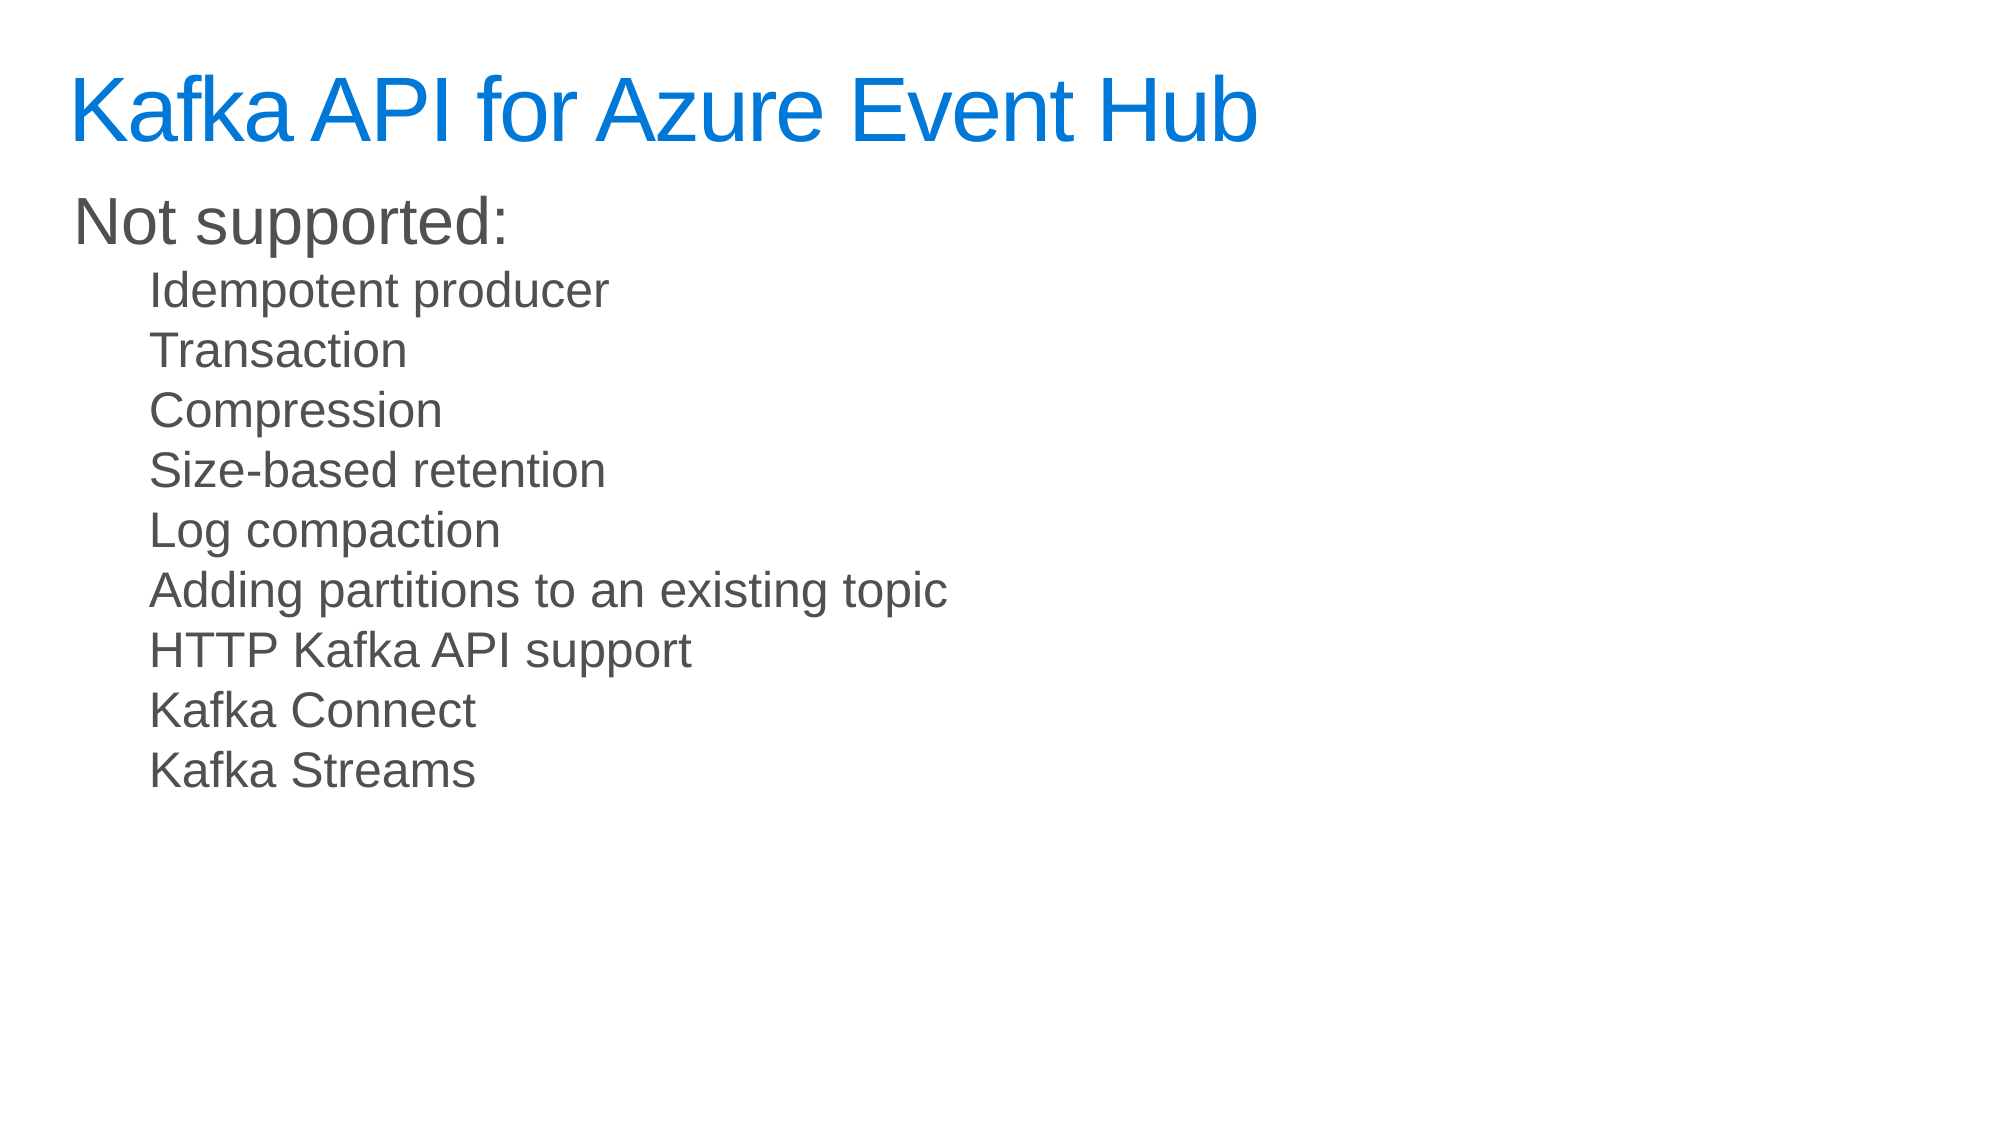

# Kafka API for Azure Event Hub
Not supported:
Idempotent producer
Transaction
Compression
Size-based retention
Log compaction
Adding partitions to an existing topic
HTTP Kafka API support
Kafka Connect
Kafka Streams